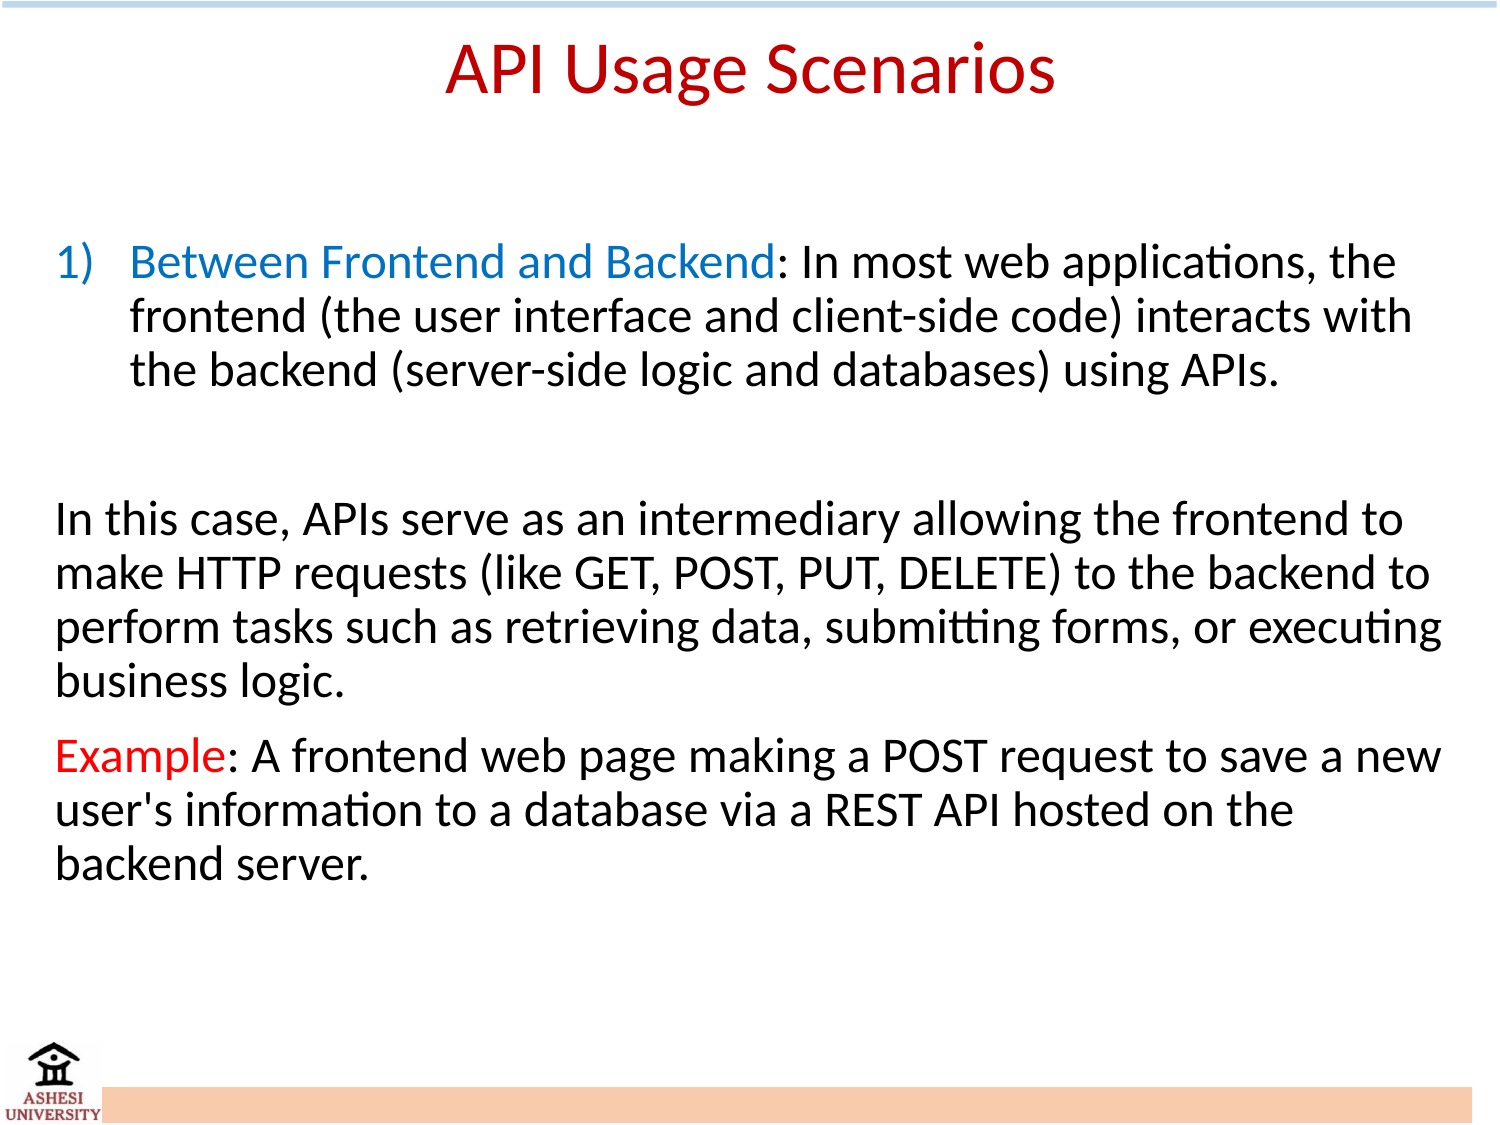

# API Usage Scenarios
Between Frontend and Backend: In most web applications, the frontend (the user interface and client-side code) interacts with the backend (server-side logic and databases) using APIs.

In this case, APIs serve as an intermediary allowing the frontend to make HTTP requests (like GET, POST, PUT, DELETE) to the backend to perform tasks such as retrieving data, submitting forms, or executing business logic.
Example: A frontend web page making a POST request to save a new user's information to a database via a REST API hosted on the backend server.